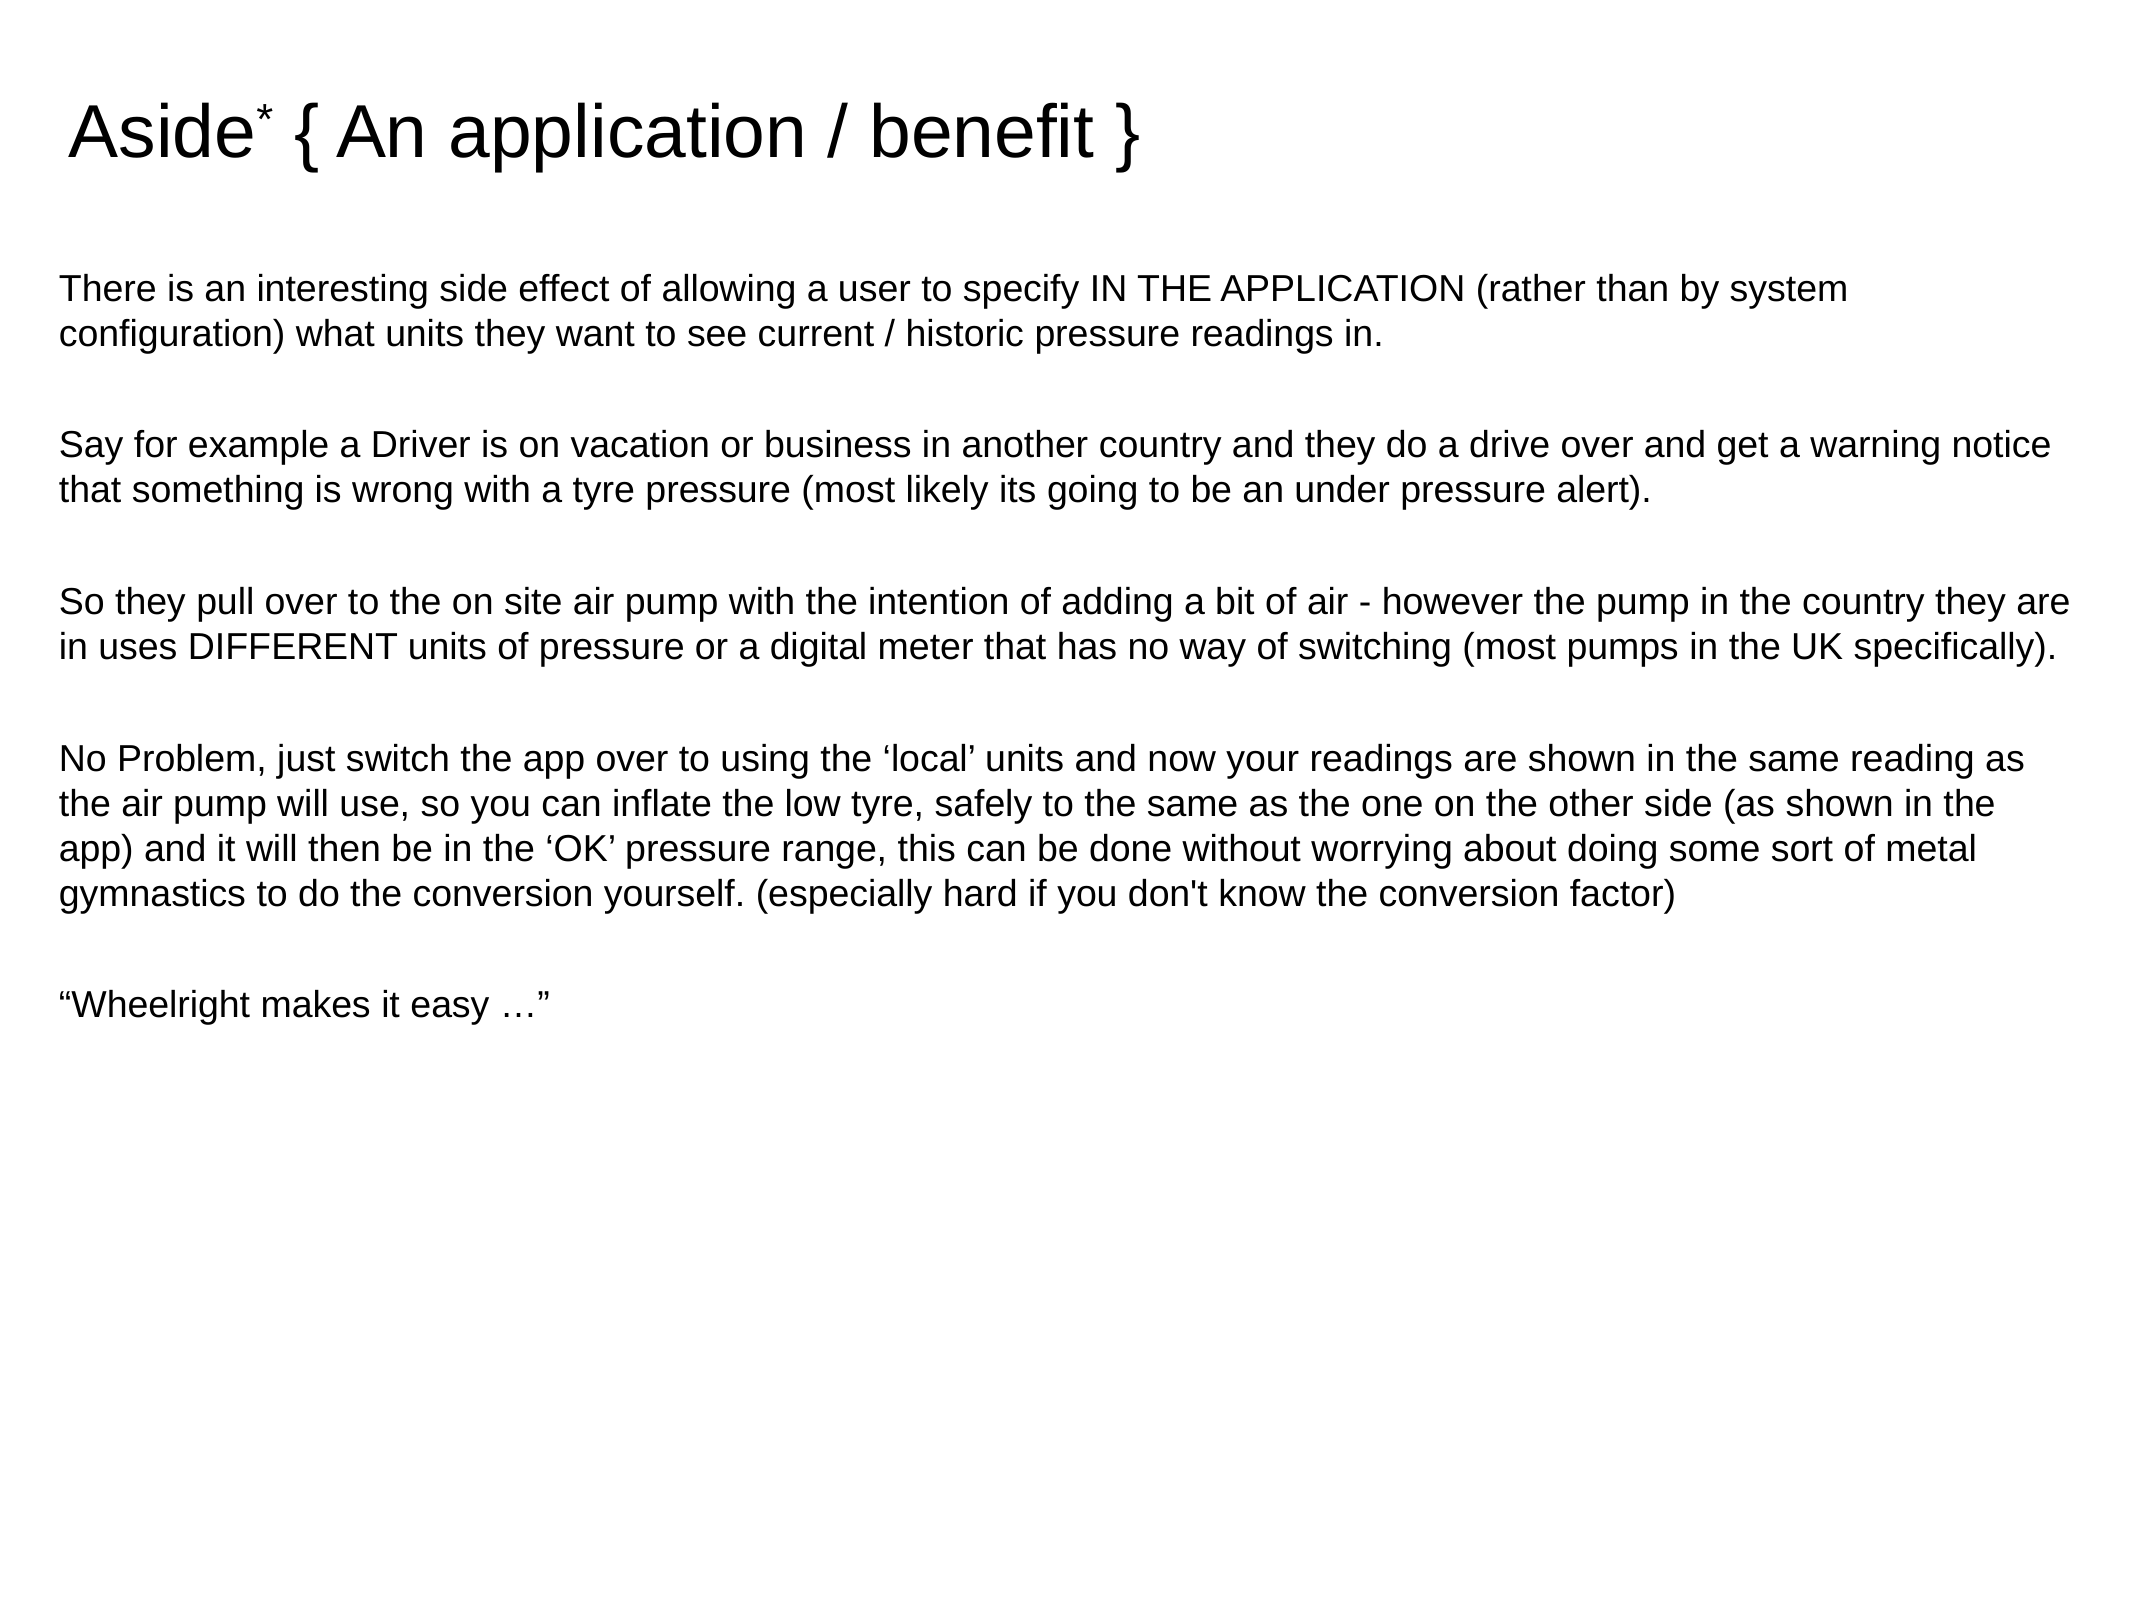

Aside* { An application / benefit }
There is an interesting side effect of allowing a user to specify IN THE APPLICATION (rather than by system configuration) what units they want to see current / historic pressure readings in.
Say for example a Driver is on vacation or business in another country and they do a drive over and get a warning notice that something is wrong with a tyre pressure (most likely its going to be an under pressure alert).
So they pull over to the on site air pump with the intention of adding a bit of air - however the pump in the country they are in uses DIFFERENT units of pressure or a digital meter that has no way of switching (most pumps in the UK specifically).
No Problem, just switch the app over to using the ‘local’ units and now your readings are shown in the same reading as the air pump will use, so you can inflate the low tyre, safely to the same as the one on the other side (as shown in the app) and it will then be in the ‘OK’ pressure range, this can be done without worrying about doing some sort of metal gymnastics to do the conversion yourself. (especially hard if you don't know the conversion factor)
“Wheelright makes it easy …”